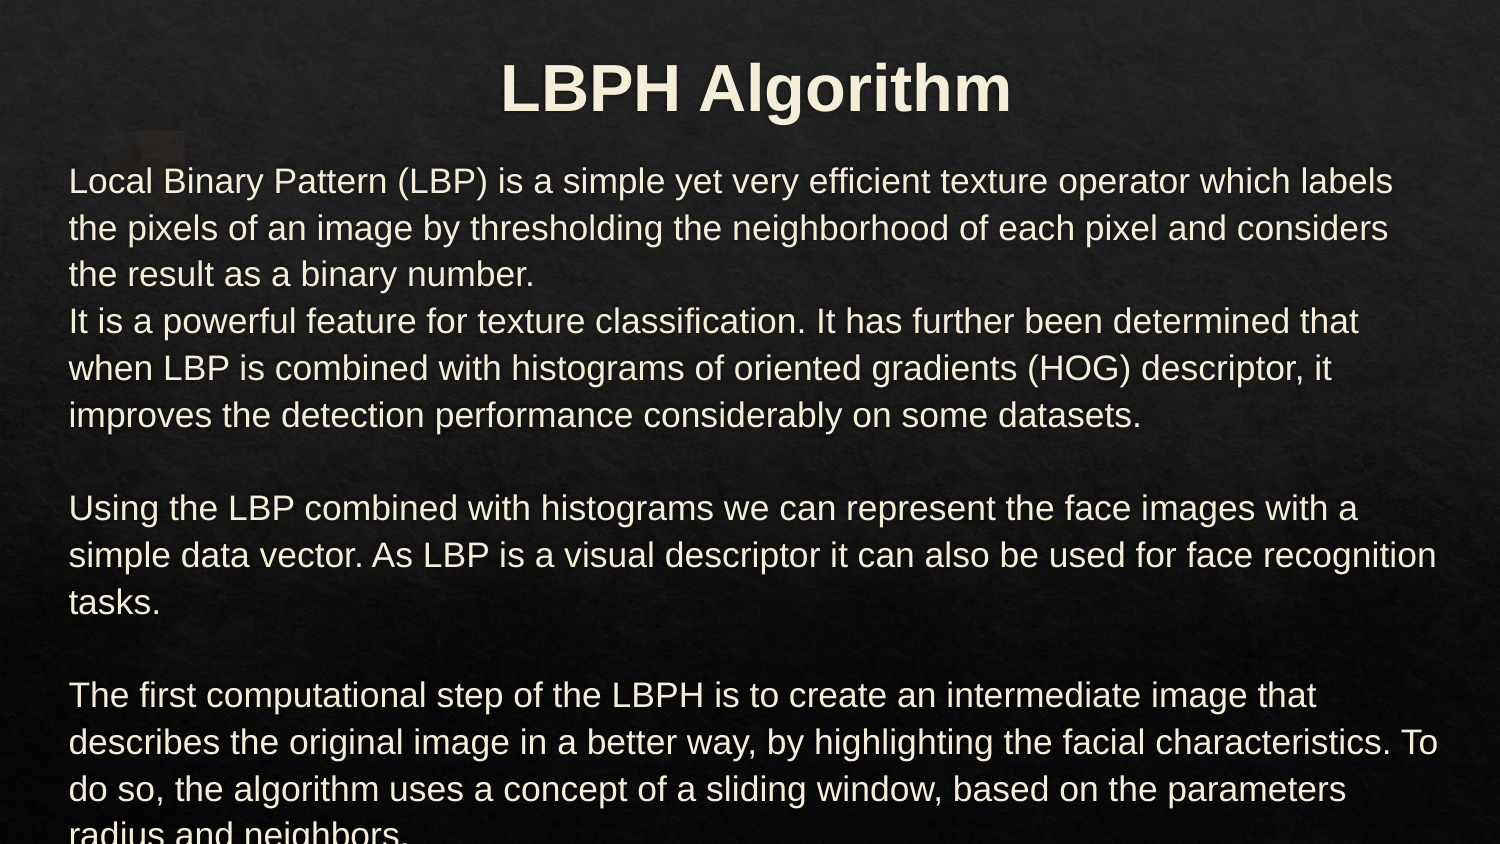

# LBPH Algorithm
Local Binary Pattern (LBP) is a simple yet very efficient texture operator which labels the pixels of an image by thresholding the neighborhood of each pixel and considers the result as a binary number.
It is a powerful feature for texture classification. It has further been determined that when LBP is combined with histograms of oriented gradients (HOG) descriptor, it improves the detection performance considerably on some datasets.

Using the LBP combined with histograms we can represent the face images with a simple data vector. As LBP is a visual descriptor it can also be used for face recognition tasks.

The first computational step of the LBPH is to create an intermediate image that describes the original image in a better way, by highlighting the facial characteristics. To do so, the algorithm uses a concept of a sliding window, based on the parameters radius and neighbors.